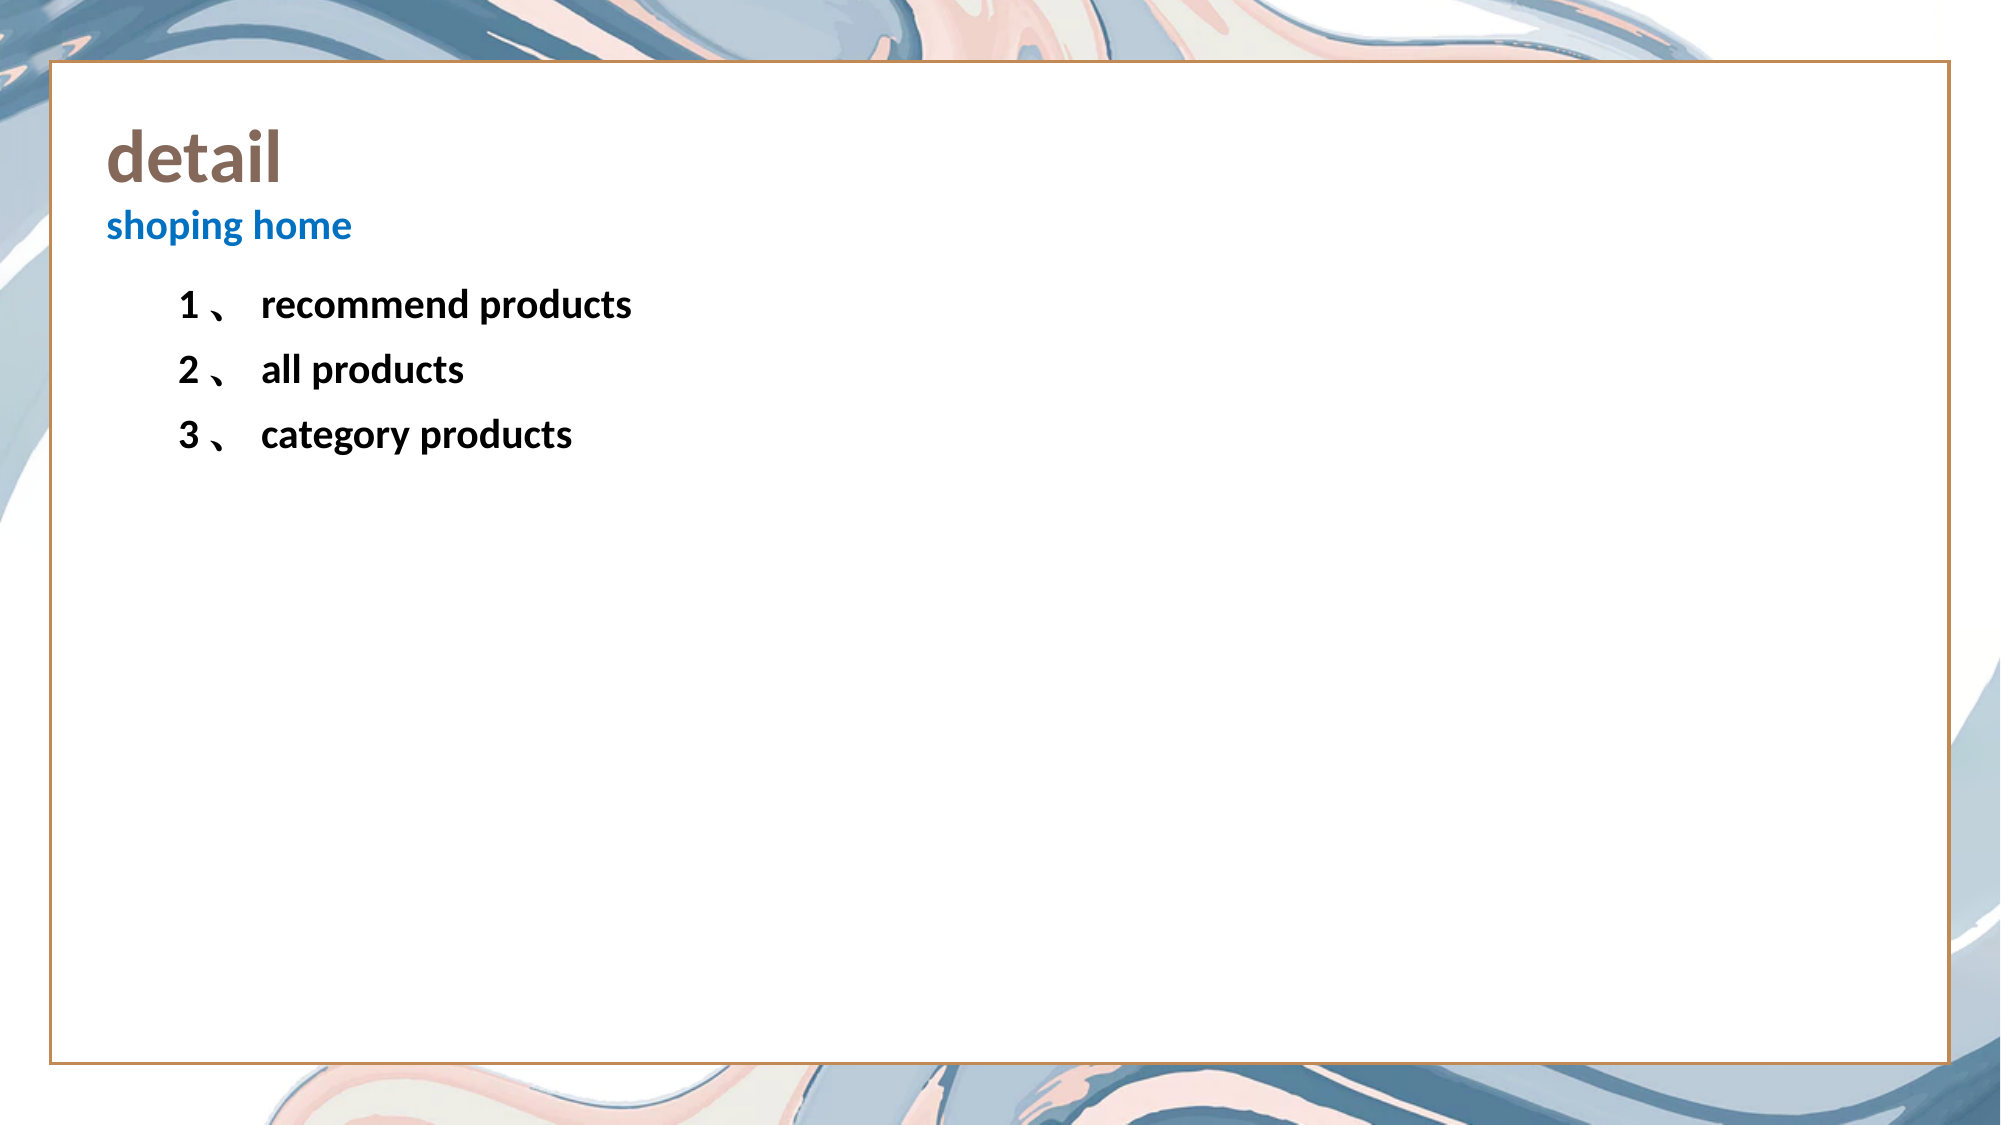

detail
shoping home

1、recommend products
2、all products
3、category products
Click here to add content of the text，and briefly explain your point of view
Click here to add content of the text，and briefly explain you point of view